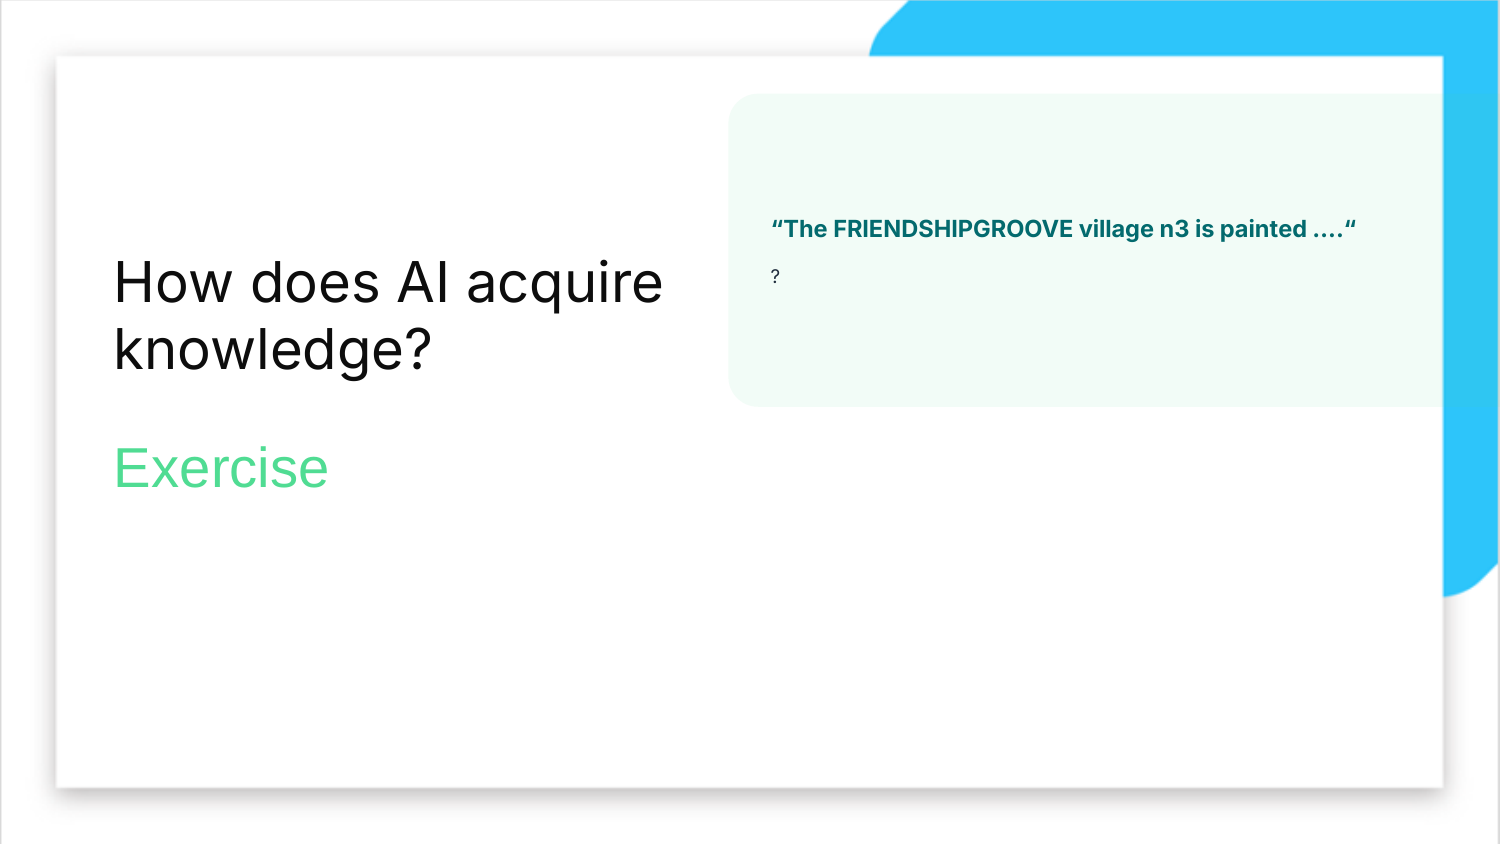

“The FRIENDSHIPGROOVE village n3 is painted ….“

?
# How does AI acquire knowledge?
Exercise